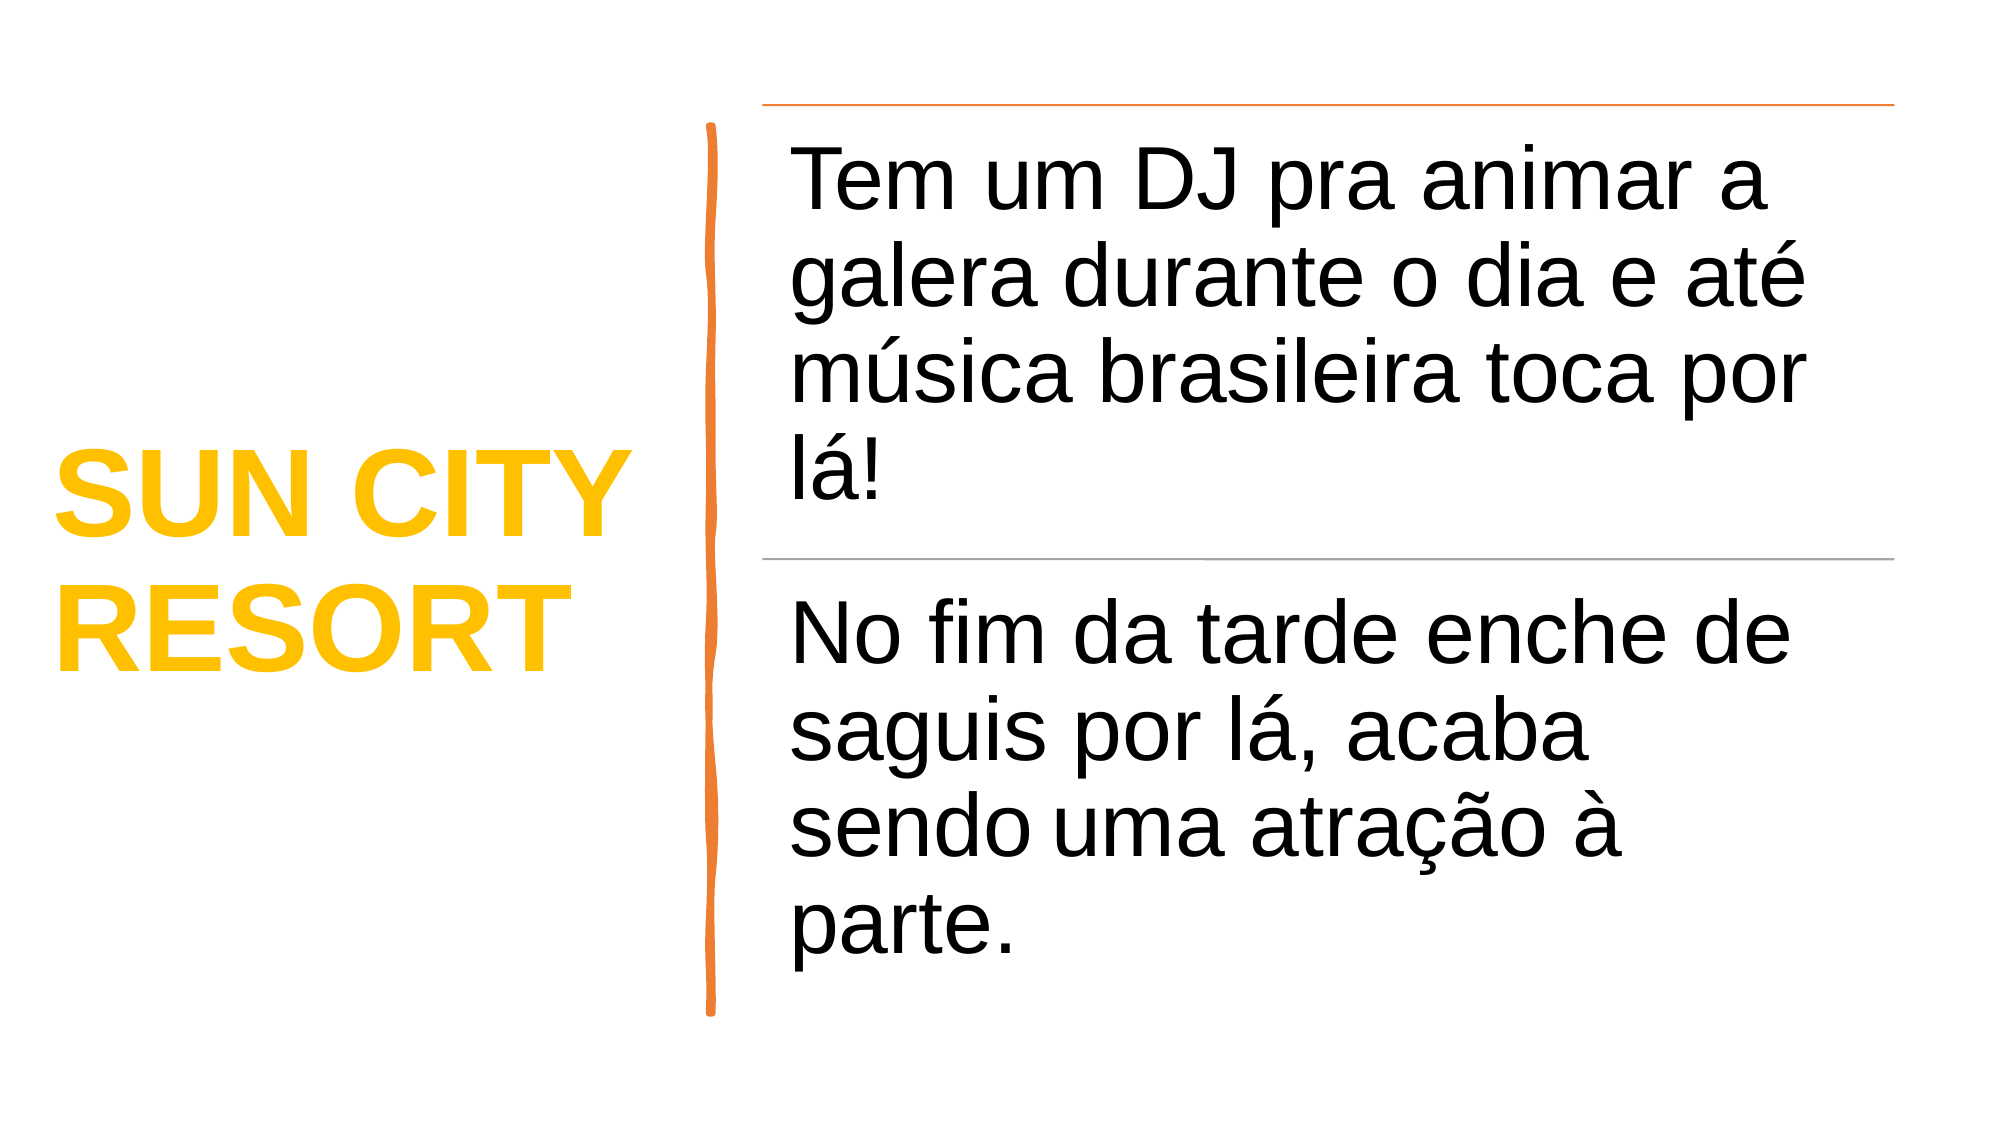

Tem um DJ pra animar a galera durante o dia e até música brasileira toca por lá!
No fim da tarde enche de saguis por lá, acaba sendo uma atração à parte.
# SUN CITY RESORT